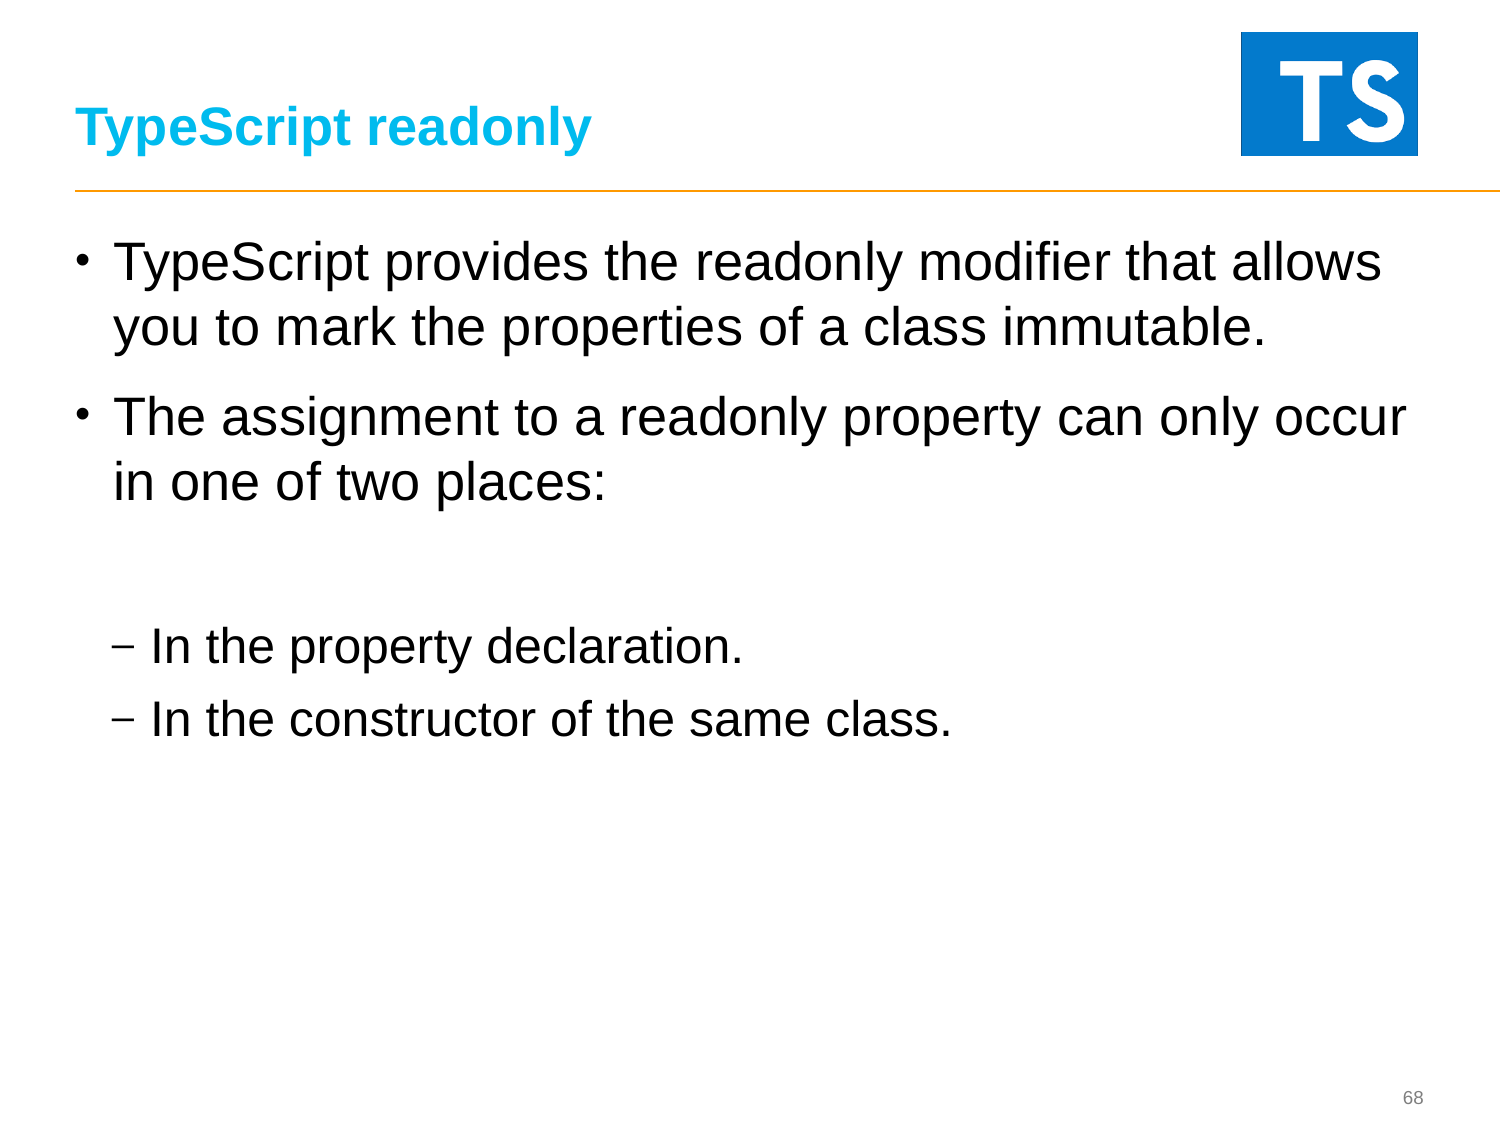

# TypeScript readonly
TypeScript provides the readonly modifier that allows you to mark the properties of a class immutable.
The assignment to a readonly property can only occur in one of two places:

In the property declaration.
In the constructor of the same class.